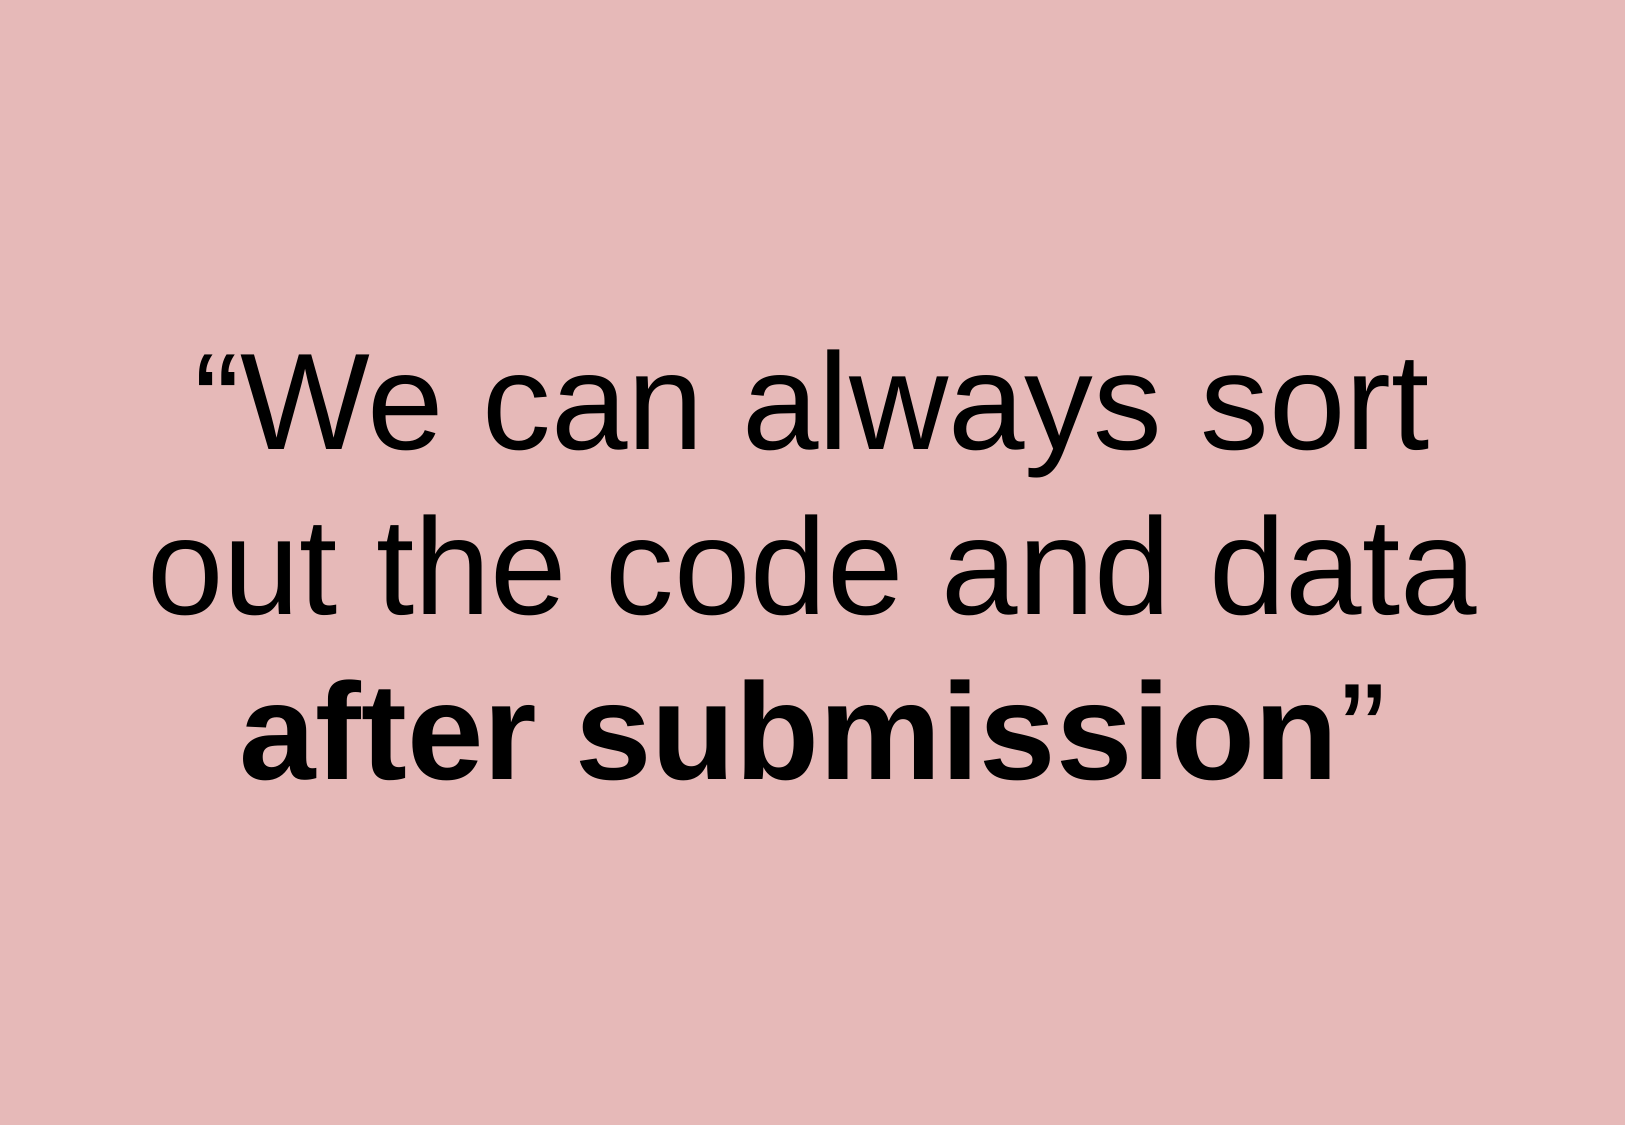

“We can always sort out the code and data
after submission”